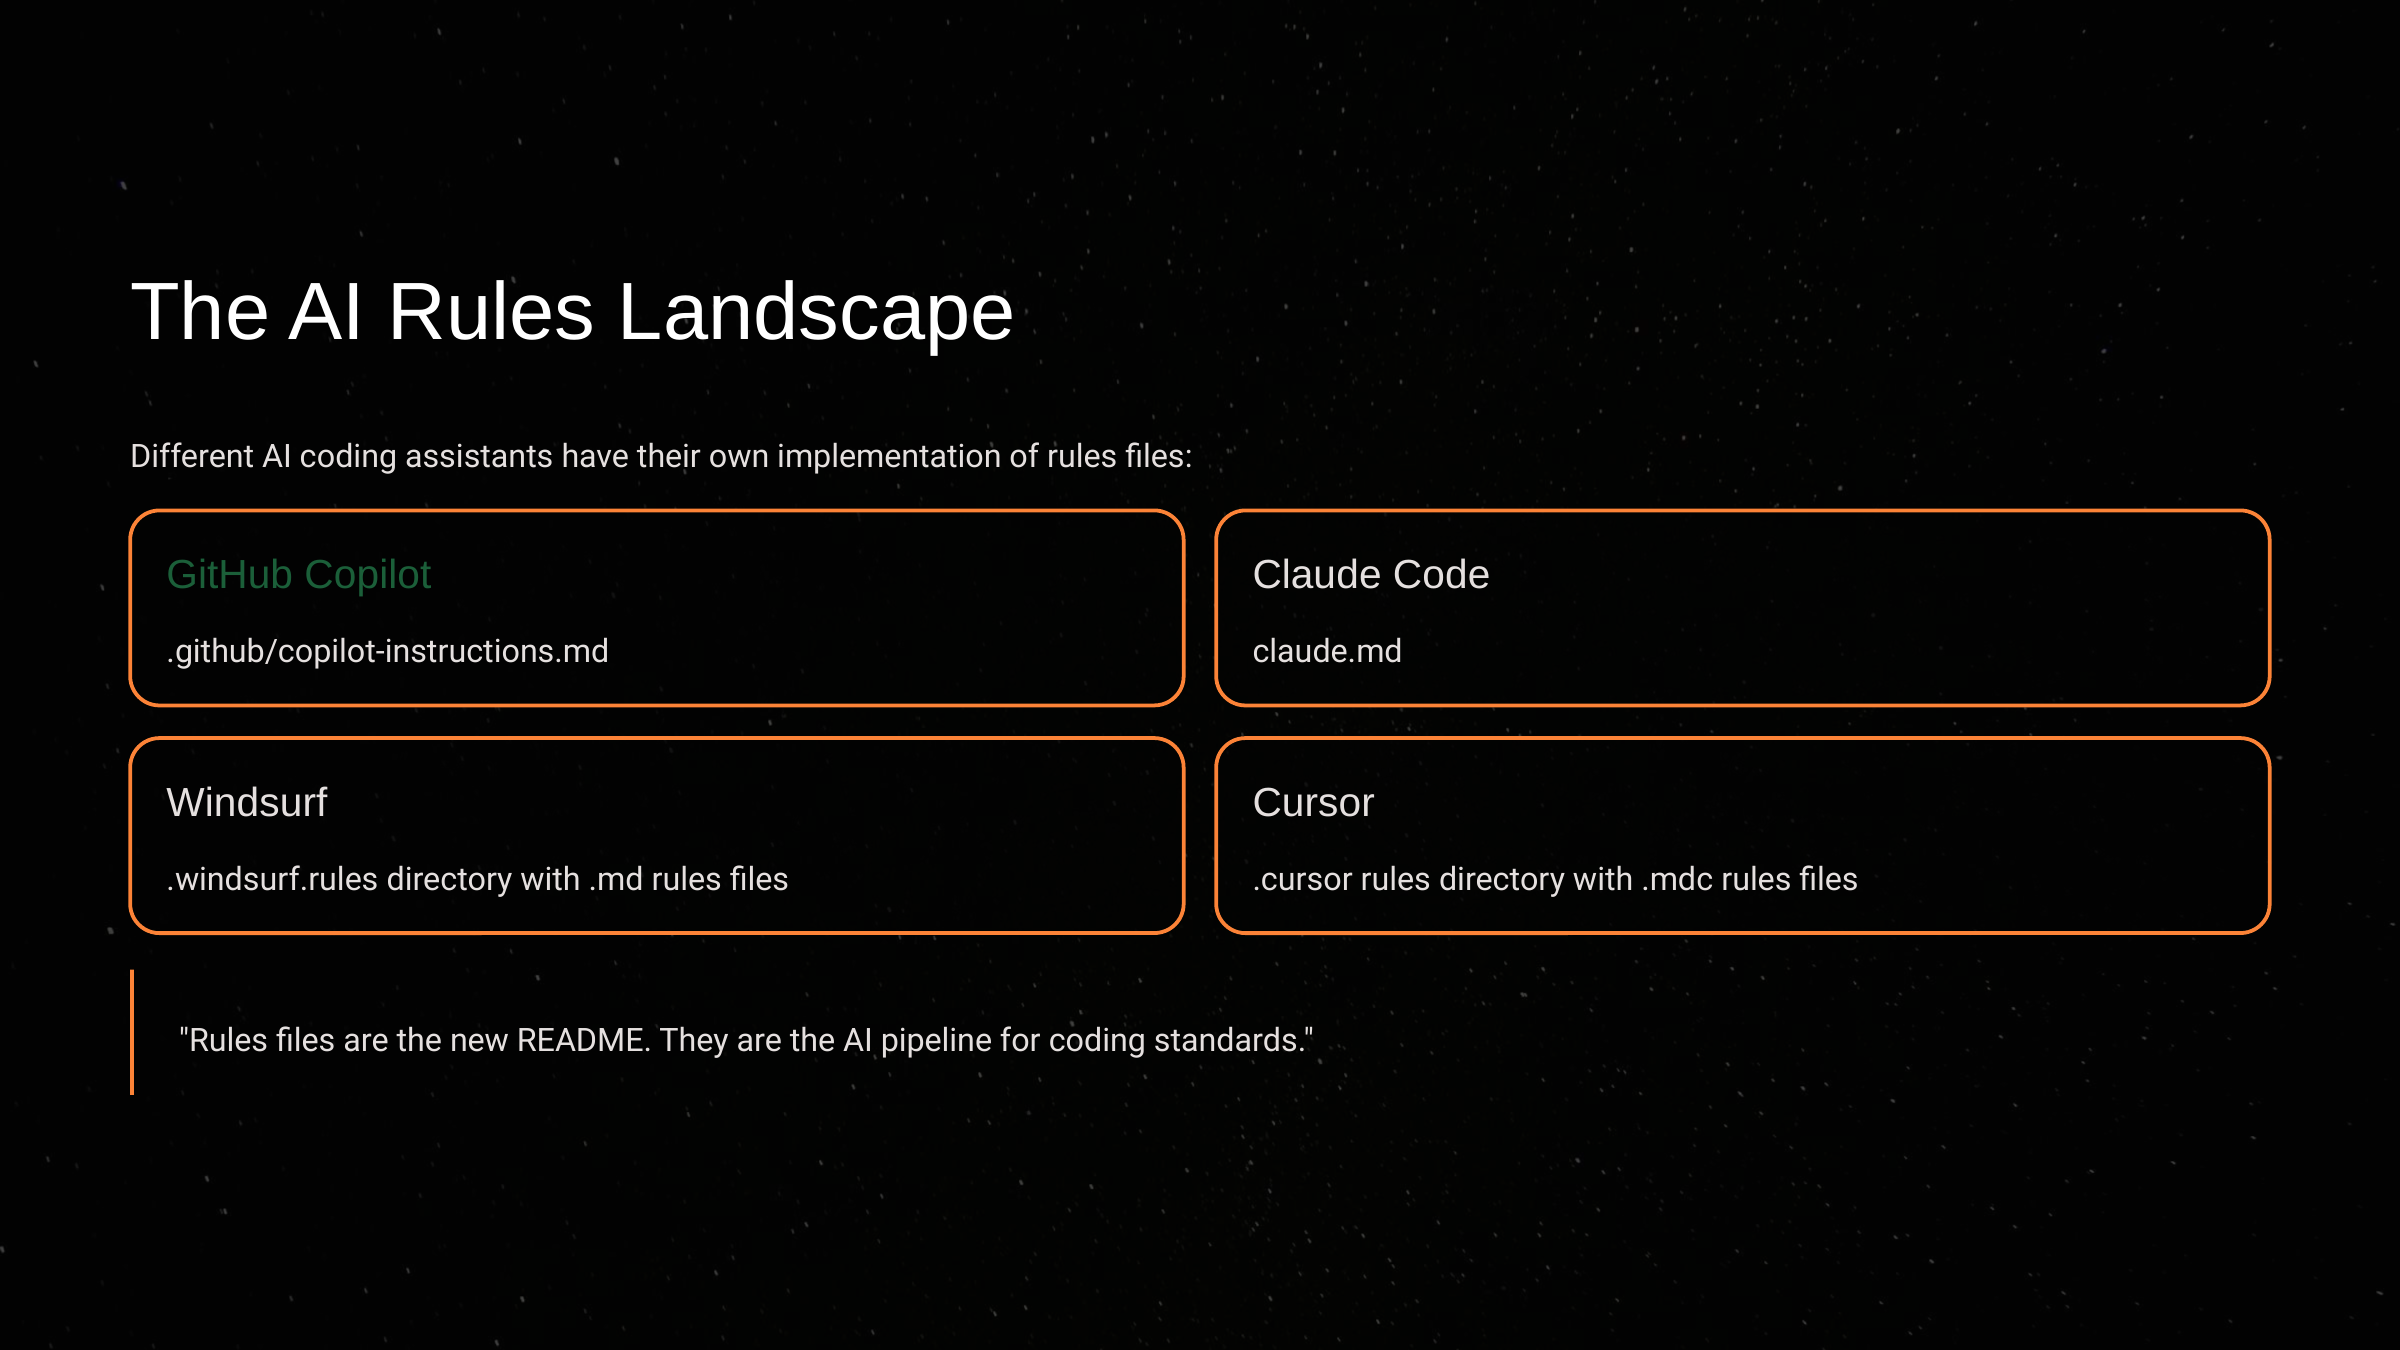

The AI Rules Landscape
Different AI coding assistants have their own implementation of rules files:

GitHub Copilot
Claude Code
.github/copilot-instructions.md
claude.md

Windsurf
Cursor
.windsurf.rules directory with .md rules files
.cursor rules directory with .mdc rules files

"Rules files are the new README. They are the AI pipeline for coding standards."